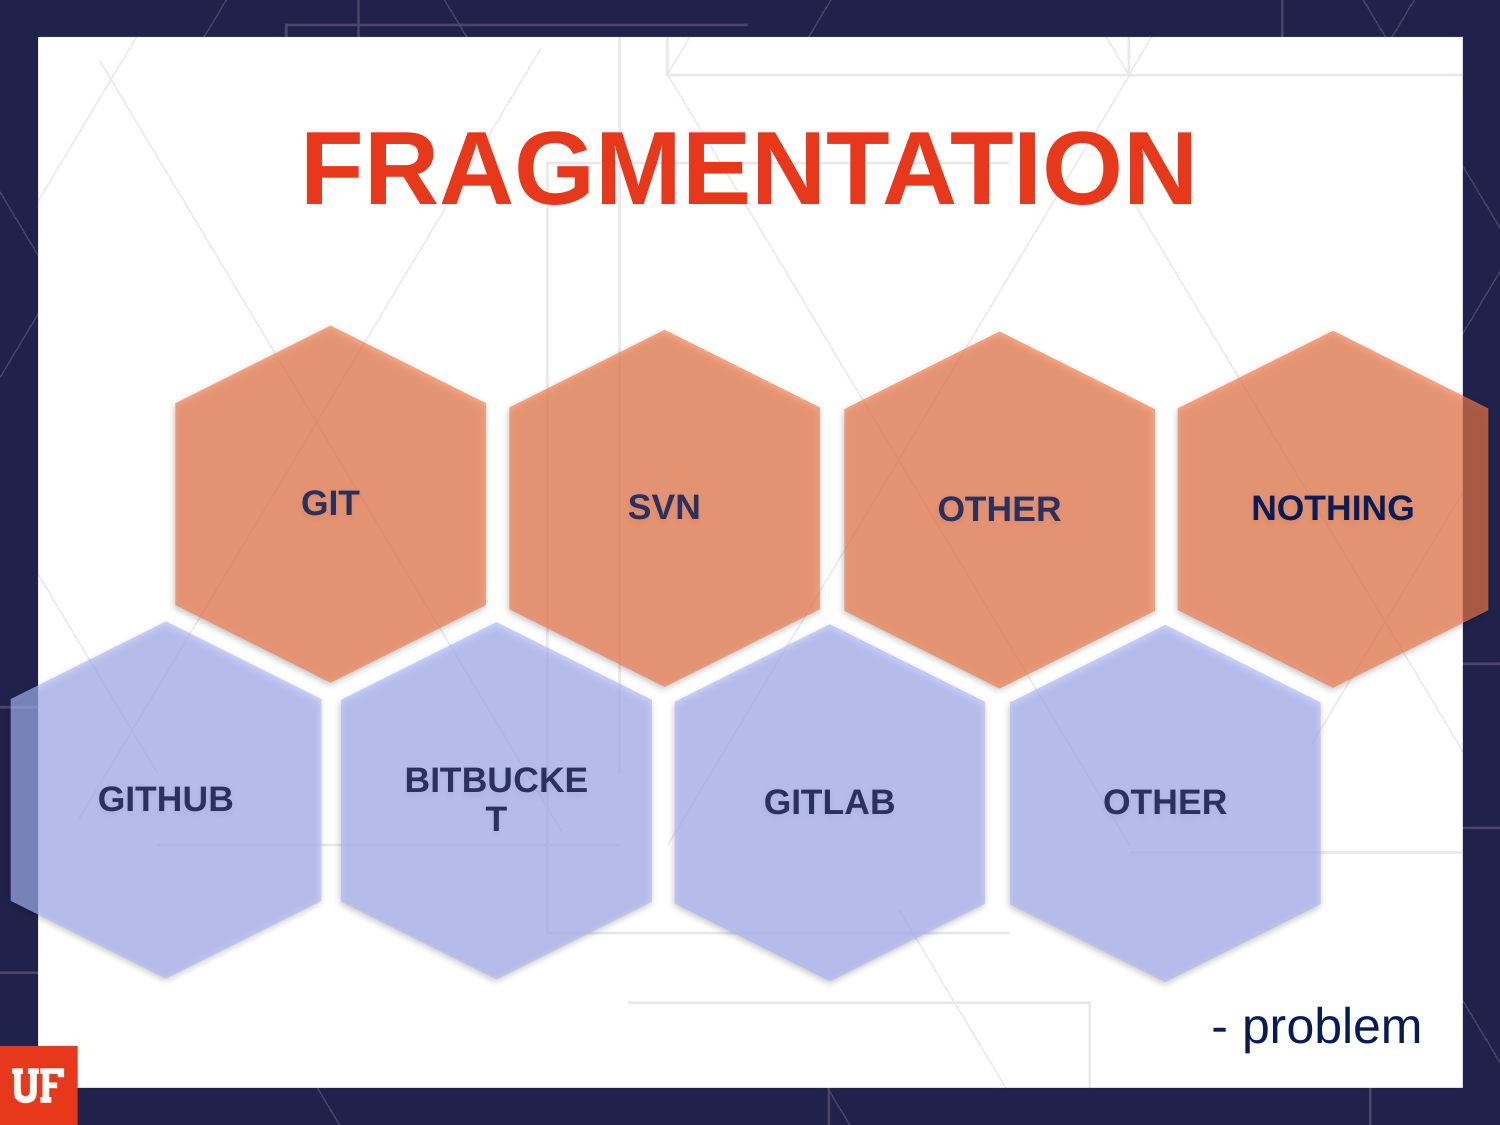

# FRAGMENTATION
GIT
SVN
NOTHING
OTHER
GITHUB
BITBUCKET
GITLAB
OTHER
- problem